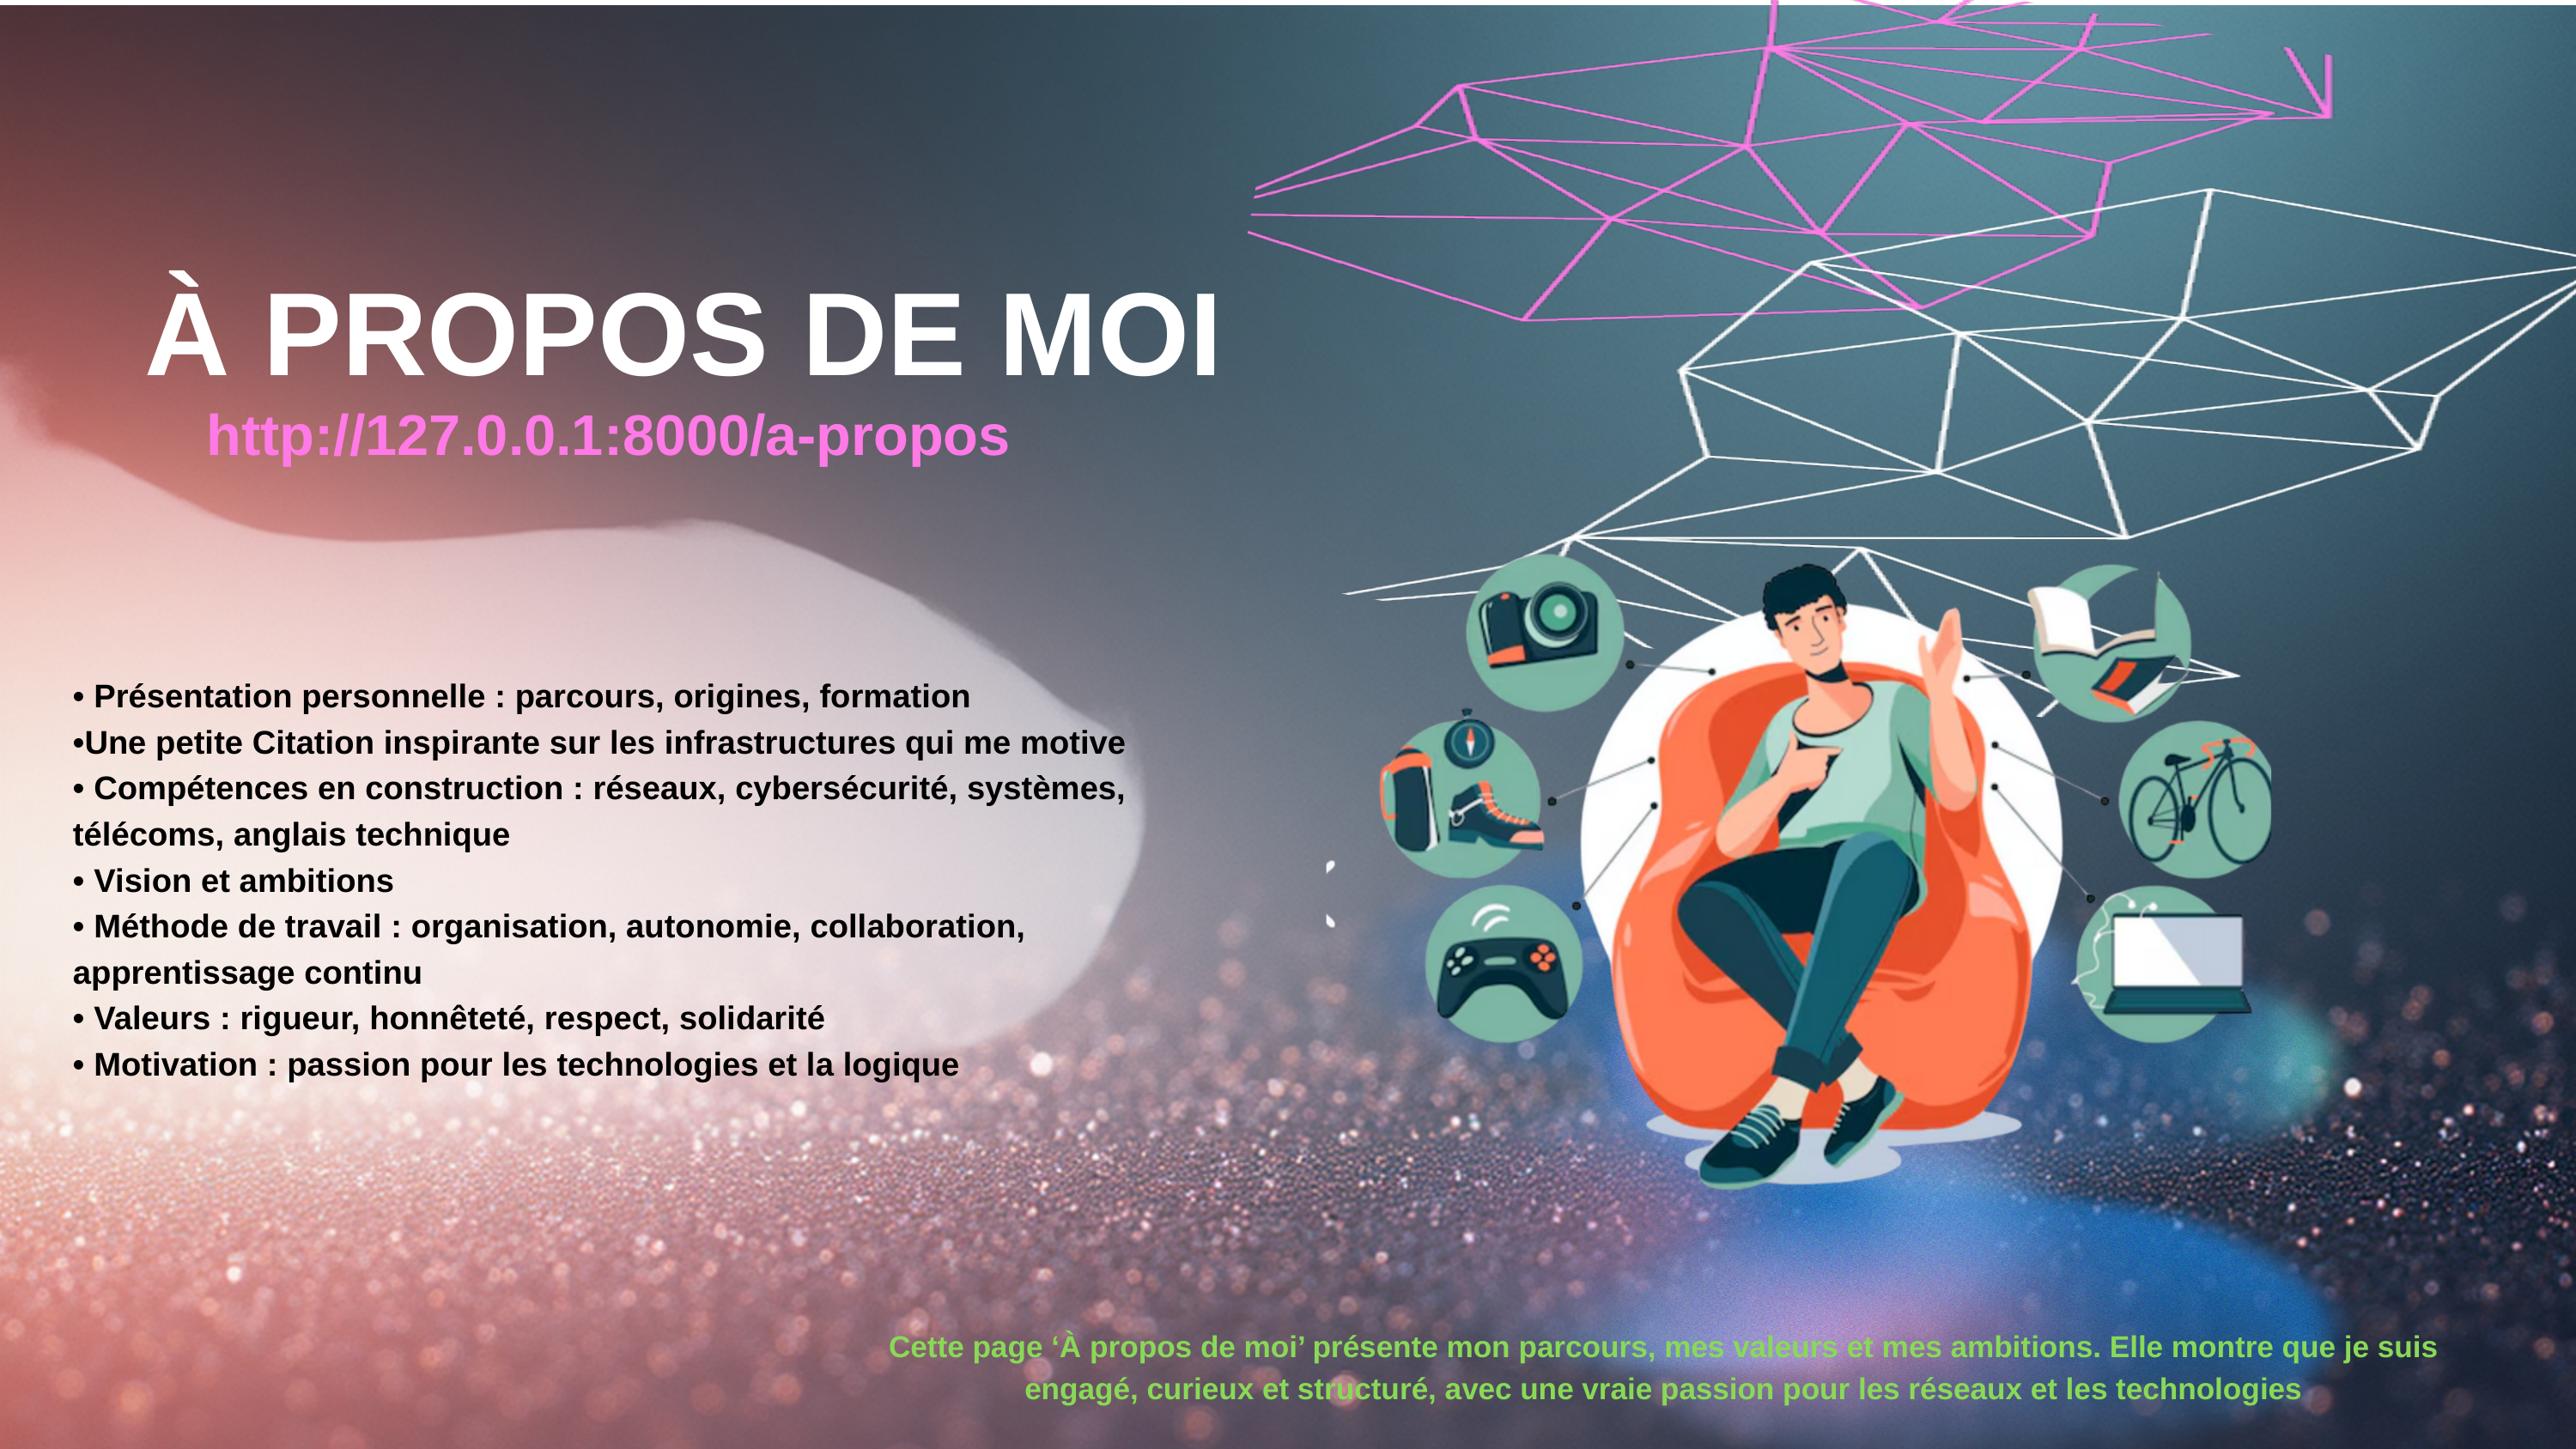

À PROPOS DE MOI
http://127.0.0.1:8000/a-propos

• Présentation personnelle : parcours, origines, formation
•Une petite Citation inspirante sur les infrastructures qui me motive
• Compétences en construction : réseaux, cybersécurité, systèmes, télécoms, anglais technique
• Vision et ambitions
• Méthode de travail : organisation, autonomie, collaboration, apprentissage continu
• Valeurs : rigueur, honnêteté, respect, solidarité
• Motivation : passion pour les technologies et la logique

Cette page ‘À propos de moi’ présente mon parcours, mes valeurs et mes ambitions. Elle montre que je suis engagé, curieux et structuré, avec une vraie passion pour les réseaux et les technologies